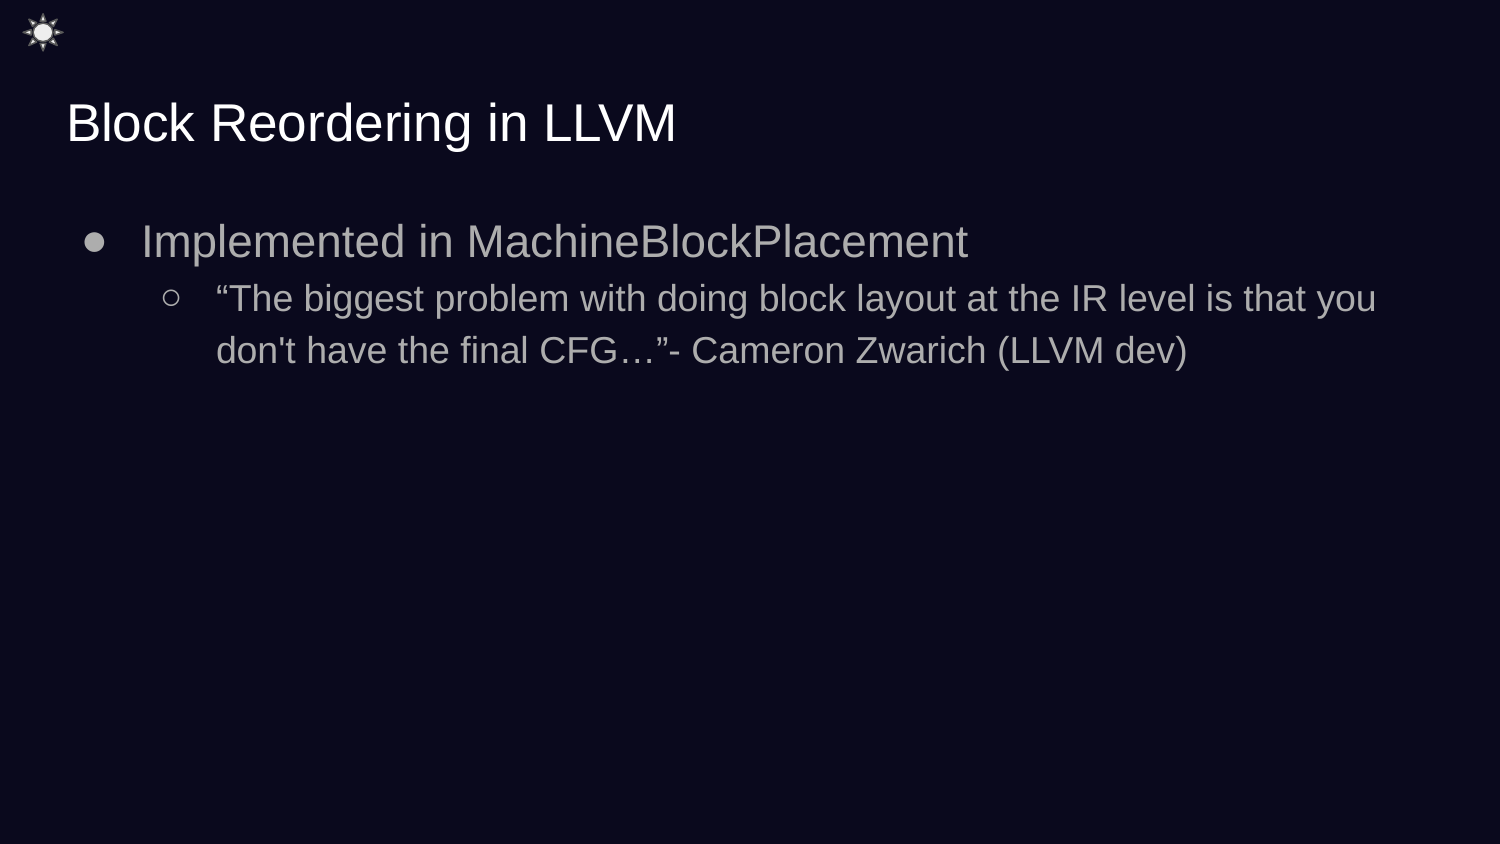

# Block Reordering in LLVM
Implemented in MachineBlockPlacement
“The biggest problem with doing block layout at the IR level is that you don't have the final CFG…”- Cameron Zwarich (LLVM dev)